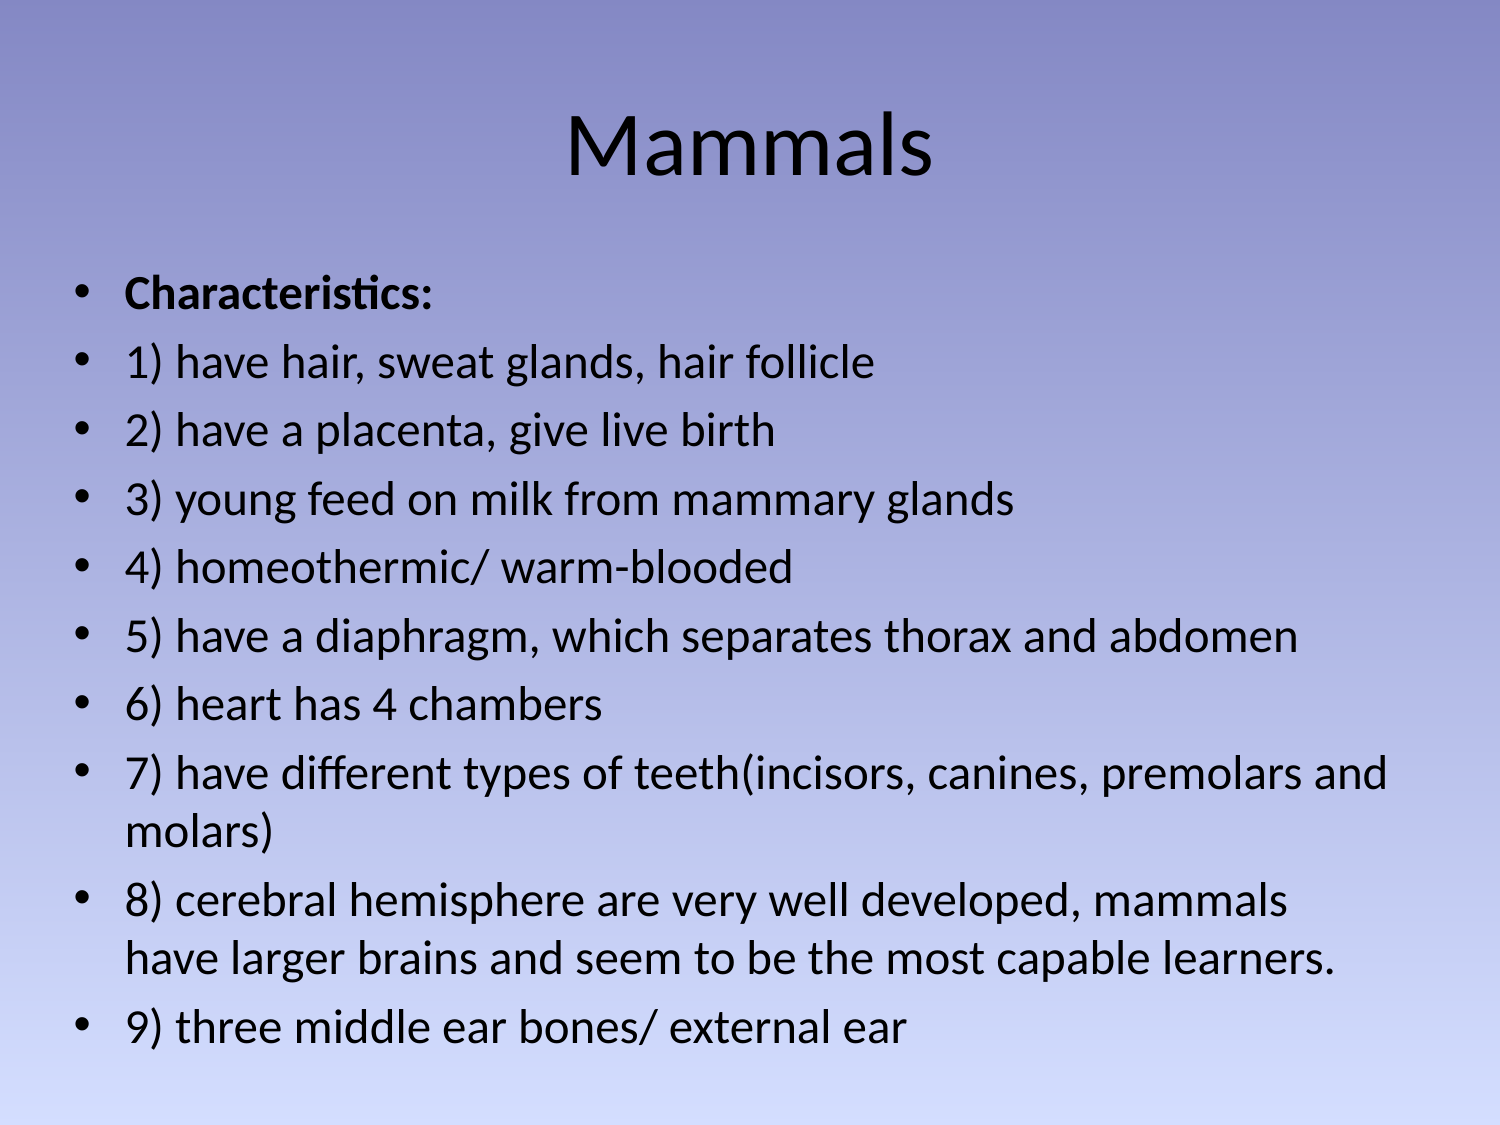

# Mammals
Characteristics:
1) have hair, sweat glands, hair follicle
2) have a placenta, give live birth
3) young feed on milk from mammary glands
4) homeothermic/ warm-blooded
5) have a diaphragm, which separates thorax and abdomen
6) heart has 4 chambers
7) have different types of teeth(incisors, canines, premolars and molars)
8) cerebral hemisphere are very well developed, mammals have larger brains and seem to be the most capable learners.
9) three middle ear bones/ external ear